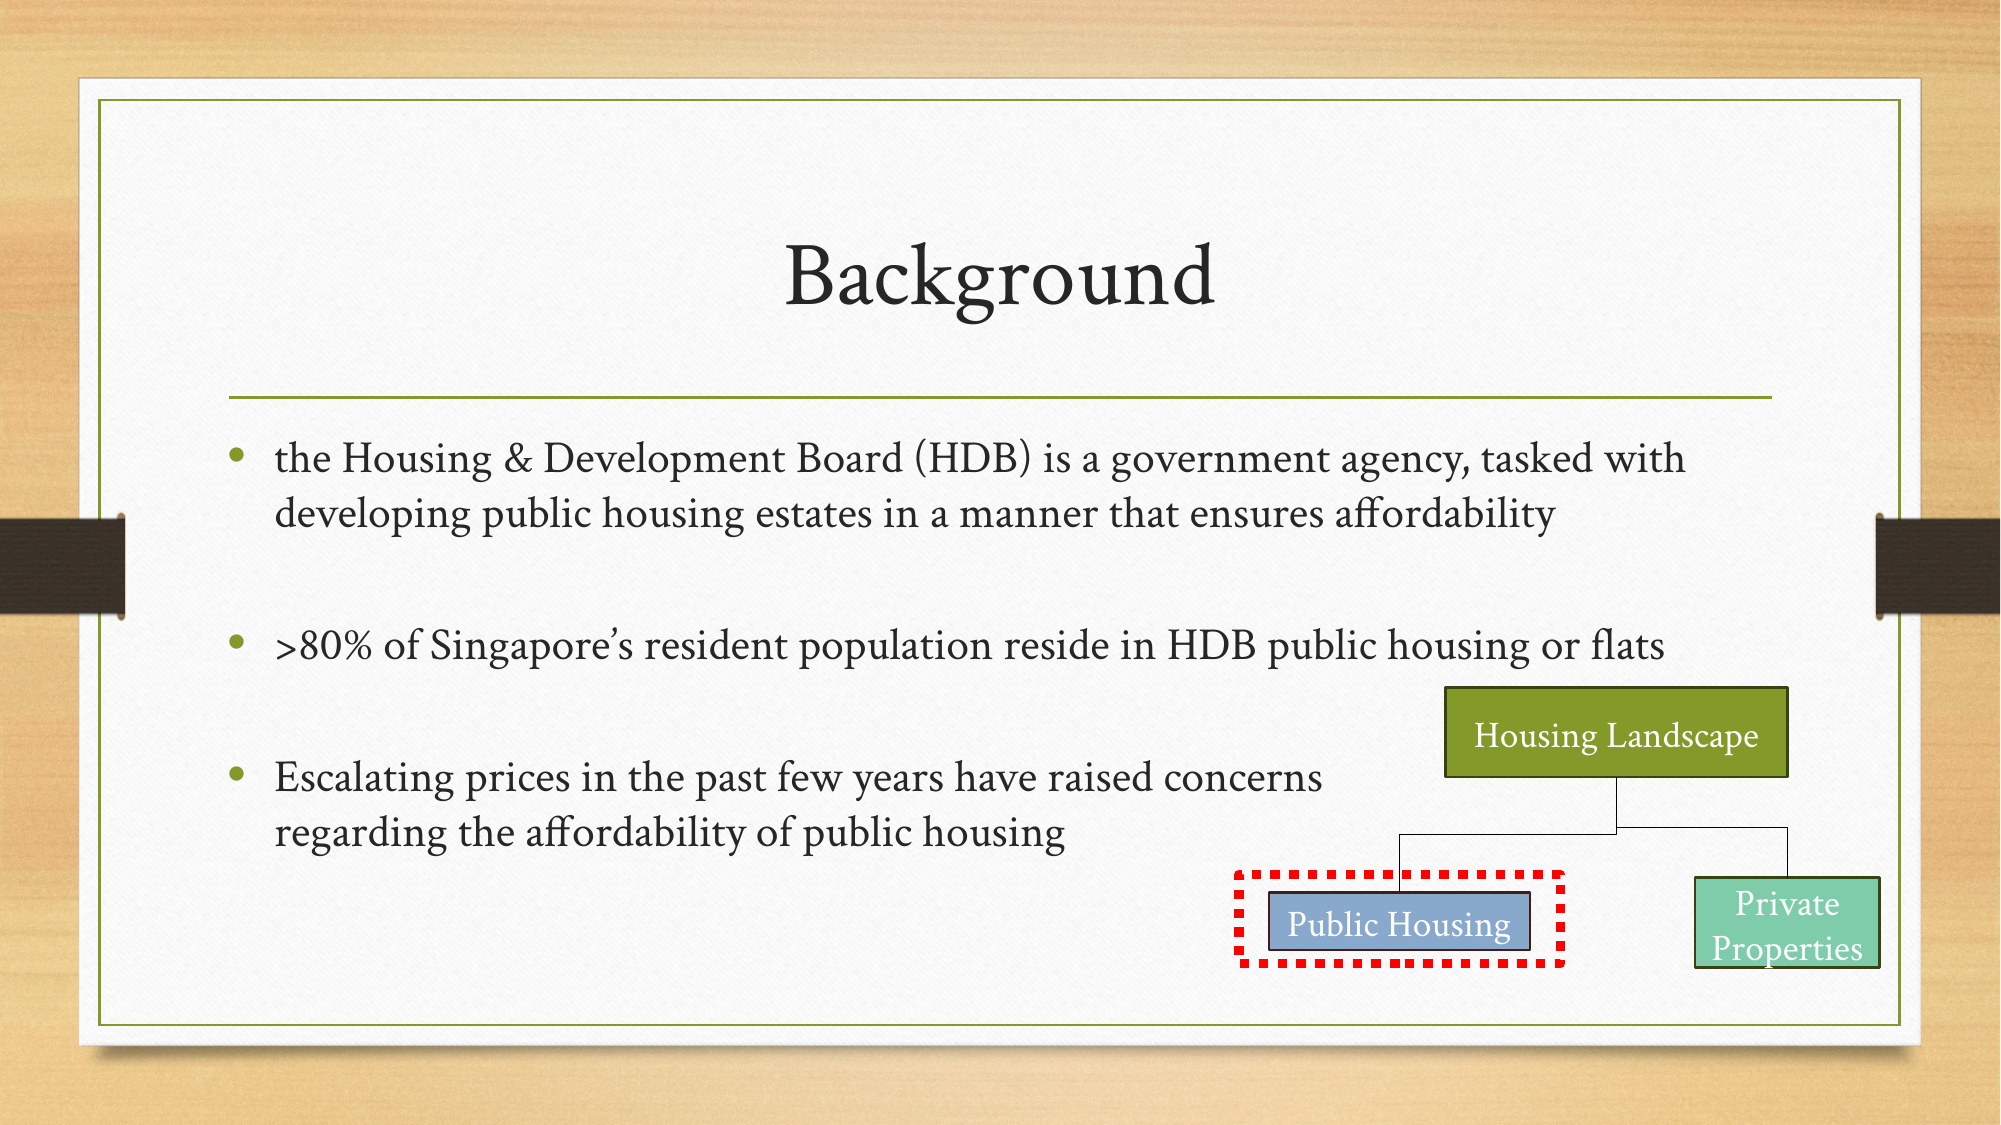

# Background
the Housing & Development Board (HDB) is a government agency, tasked with developing public housing estates in a manner that ensures affordability
>80% of Singapore’s resident population reside in HDB public housing or flats
Escalating prices in the past few years have raised concerns
regarding the affordability of public housing

Housing Landscape

Private Properties
Public Housing